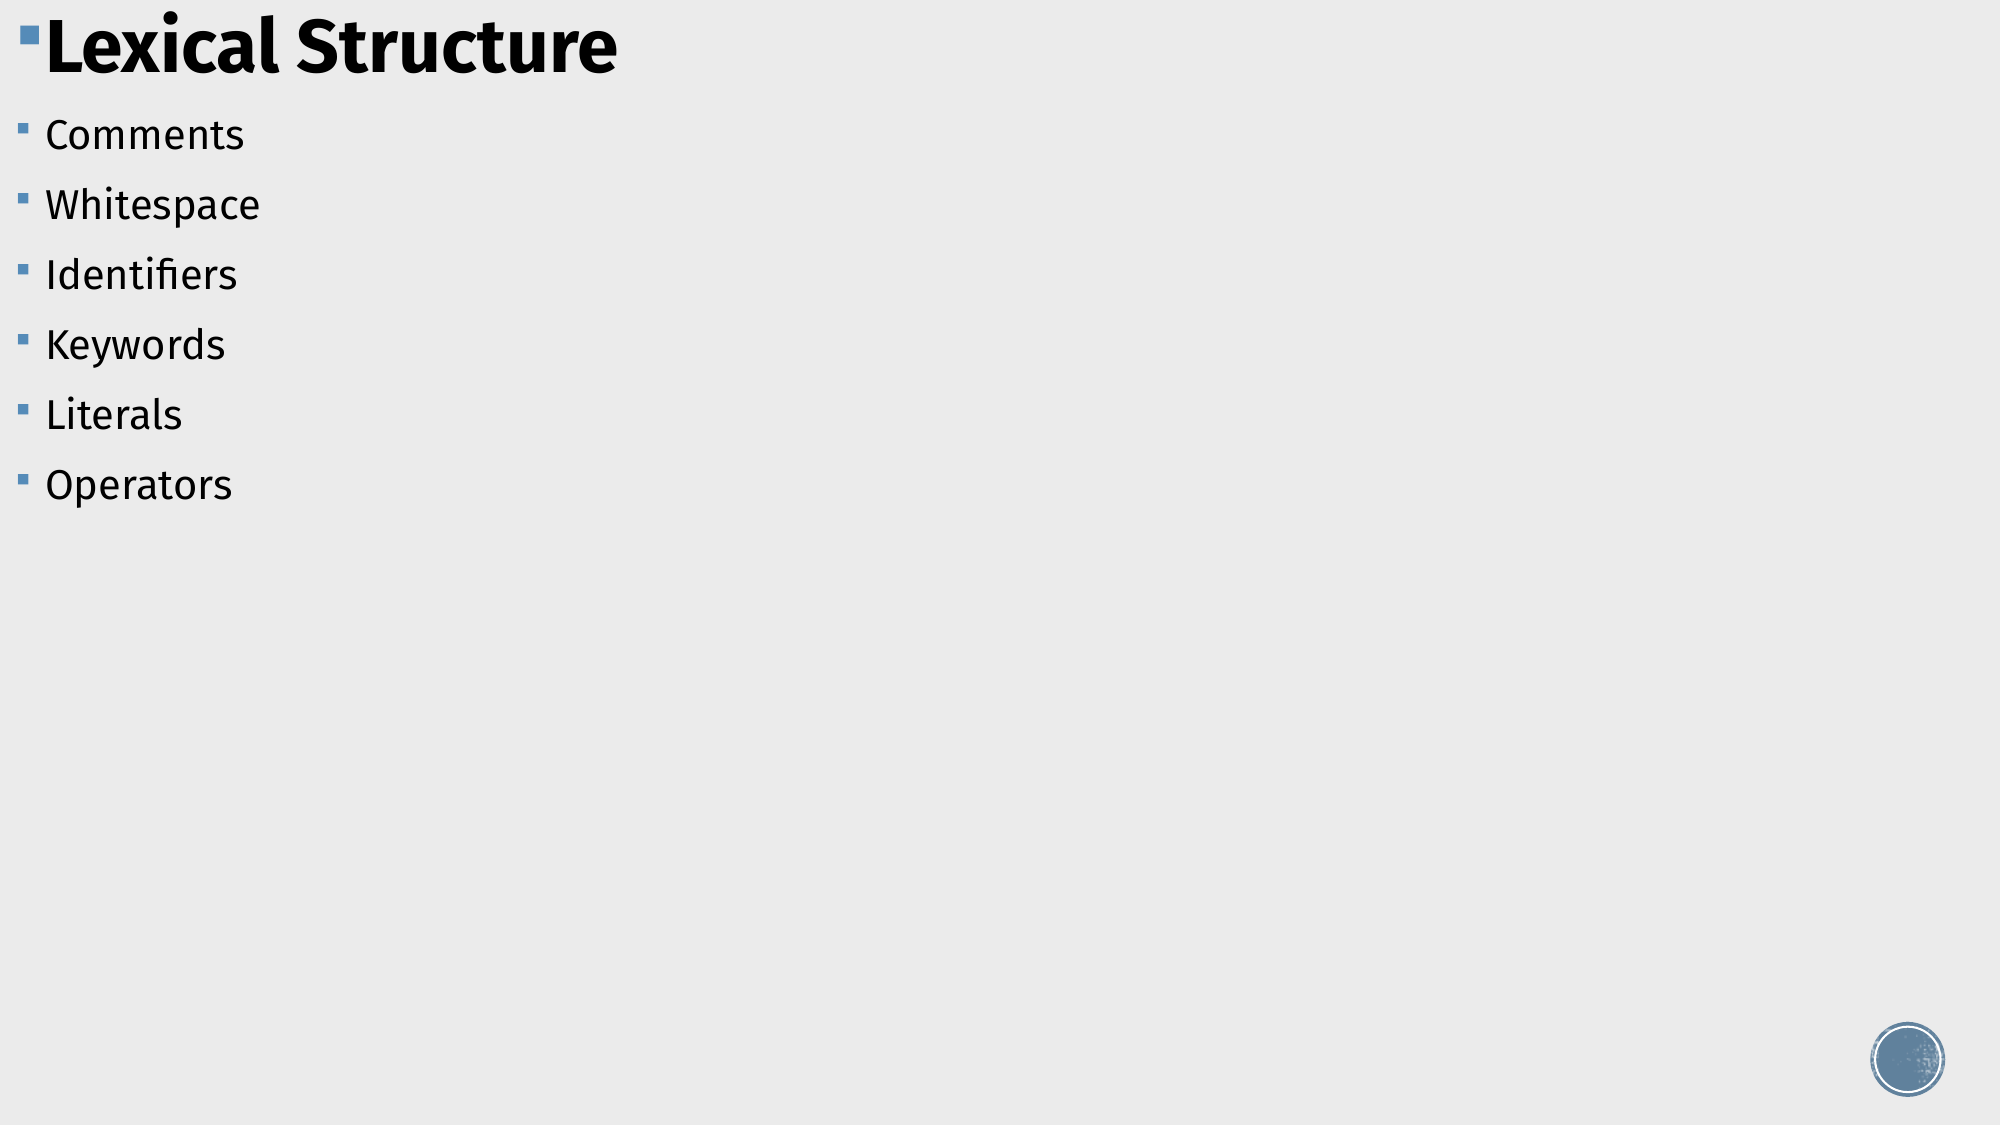

Lexical Structure
Comments
Whitespace
Identifiers
Keywords
Literals
Operators